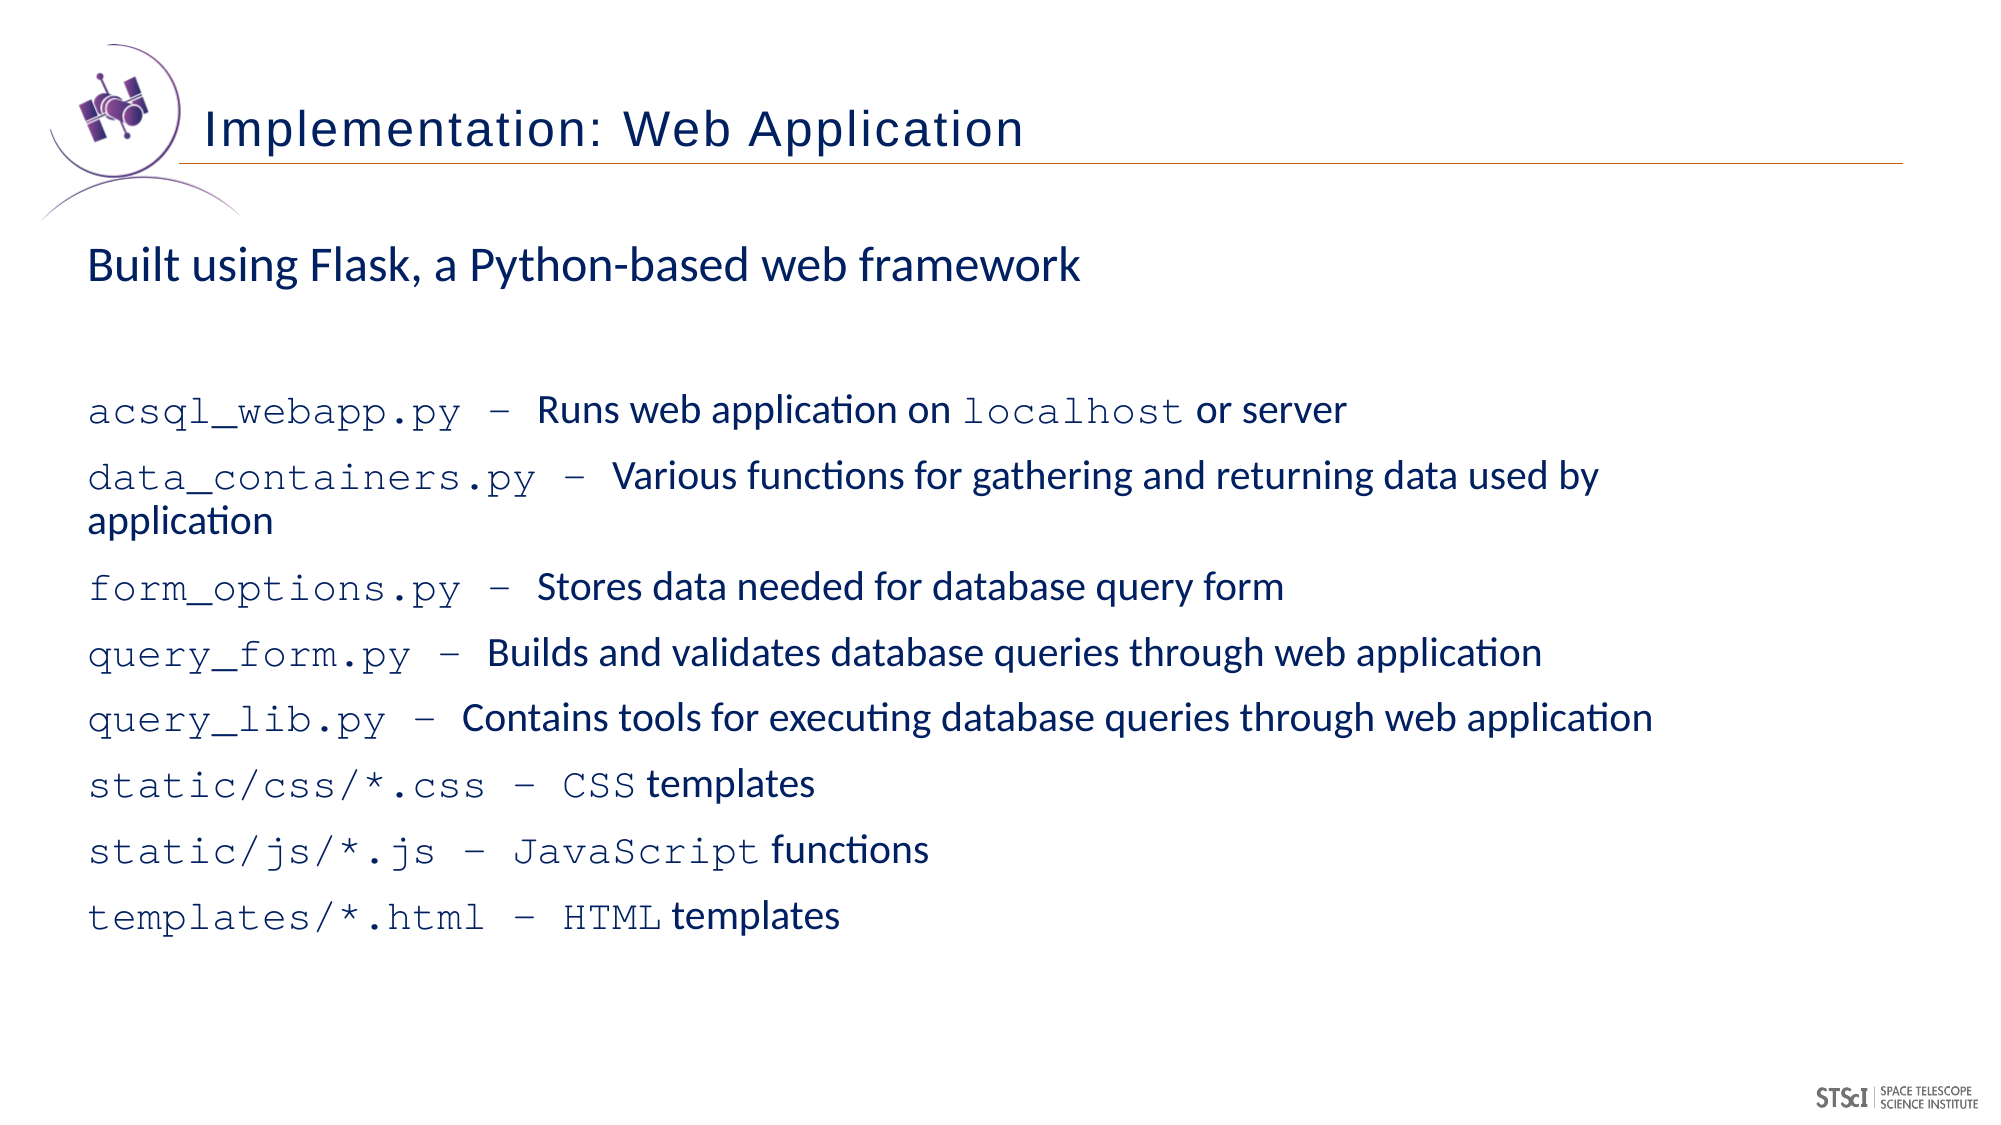

# Implementation: Web Application
Built using Flask, a Python-based web framework

acsql_webapp.py – Runs web application on localhost or server
data_containers.py – Various functions for gathering and returning data used by application
form_options.py – Stores data needed for database query form
query_form.py – Builds and validates database queries through web application
query_lib.py – Contains tools for executing database queries through web application
static/css/*.css – CSS templates
static/js/*.js – JavaScript functions
templates/*.html – HTML templates